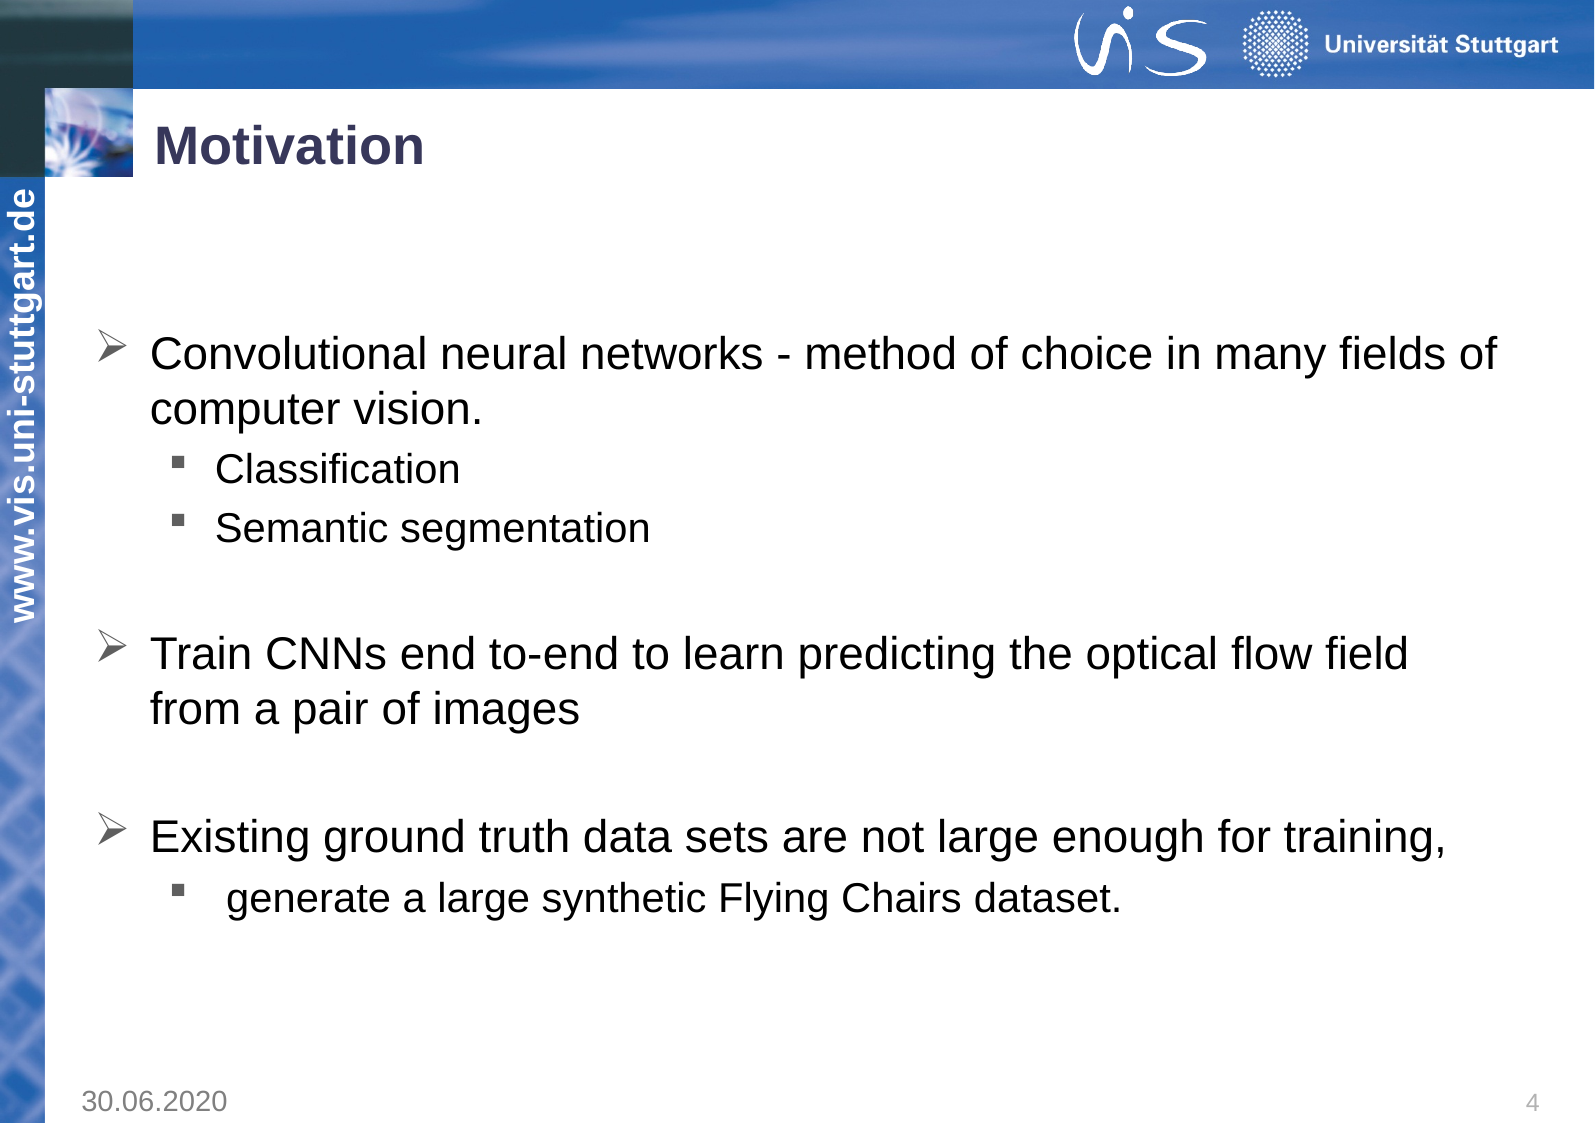

# Motivation
Convolutional neural networks - method of choice in many fields of computer vision.
Classification
Semantic segmentation

Train CNNs end to-end to learn predicting the optical flow field from a pair of images

Existing ground truth data sets are not large enough for training,
 generate a large synthetic Flying Chairs dataset.

4
30.06.2020